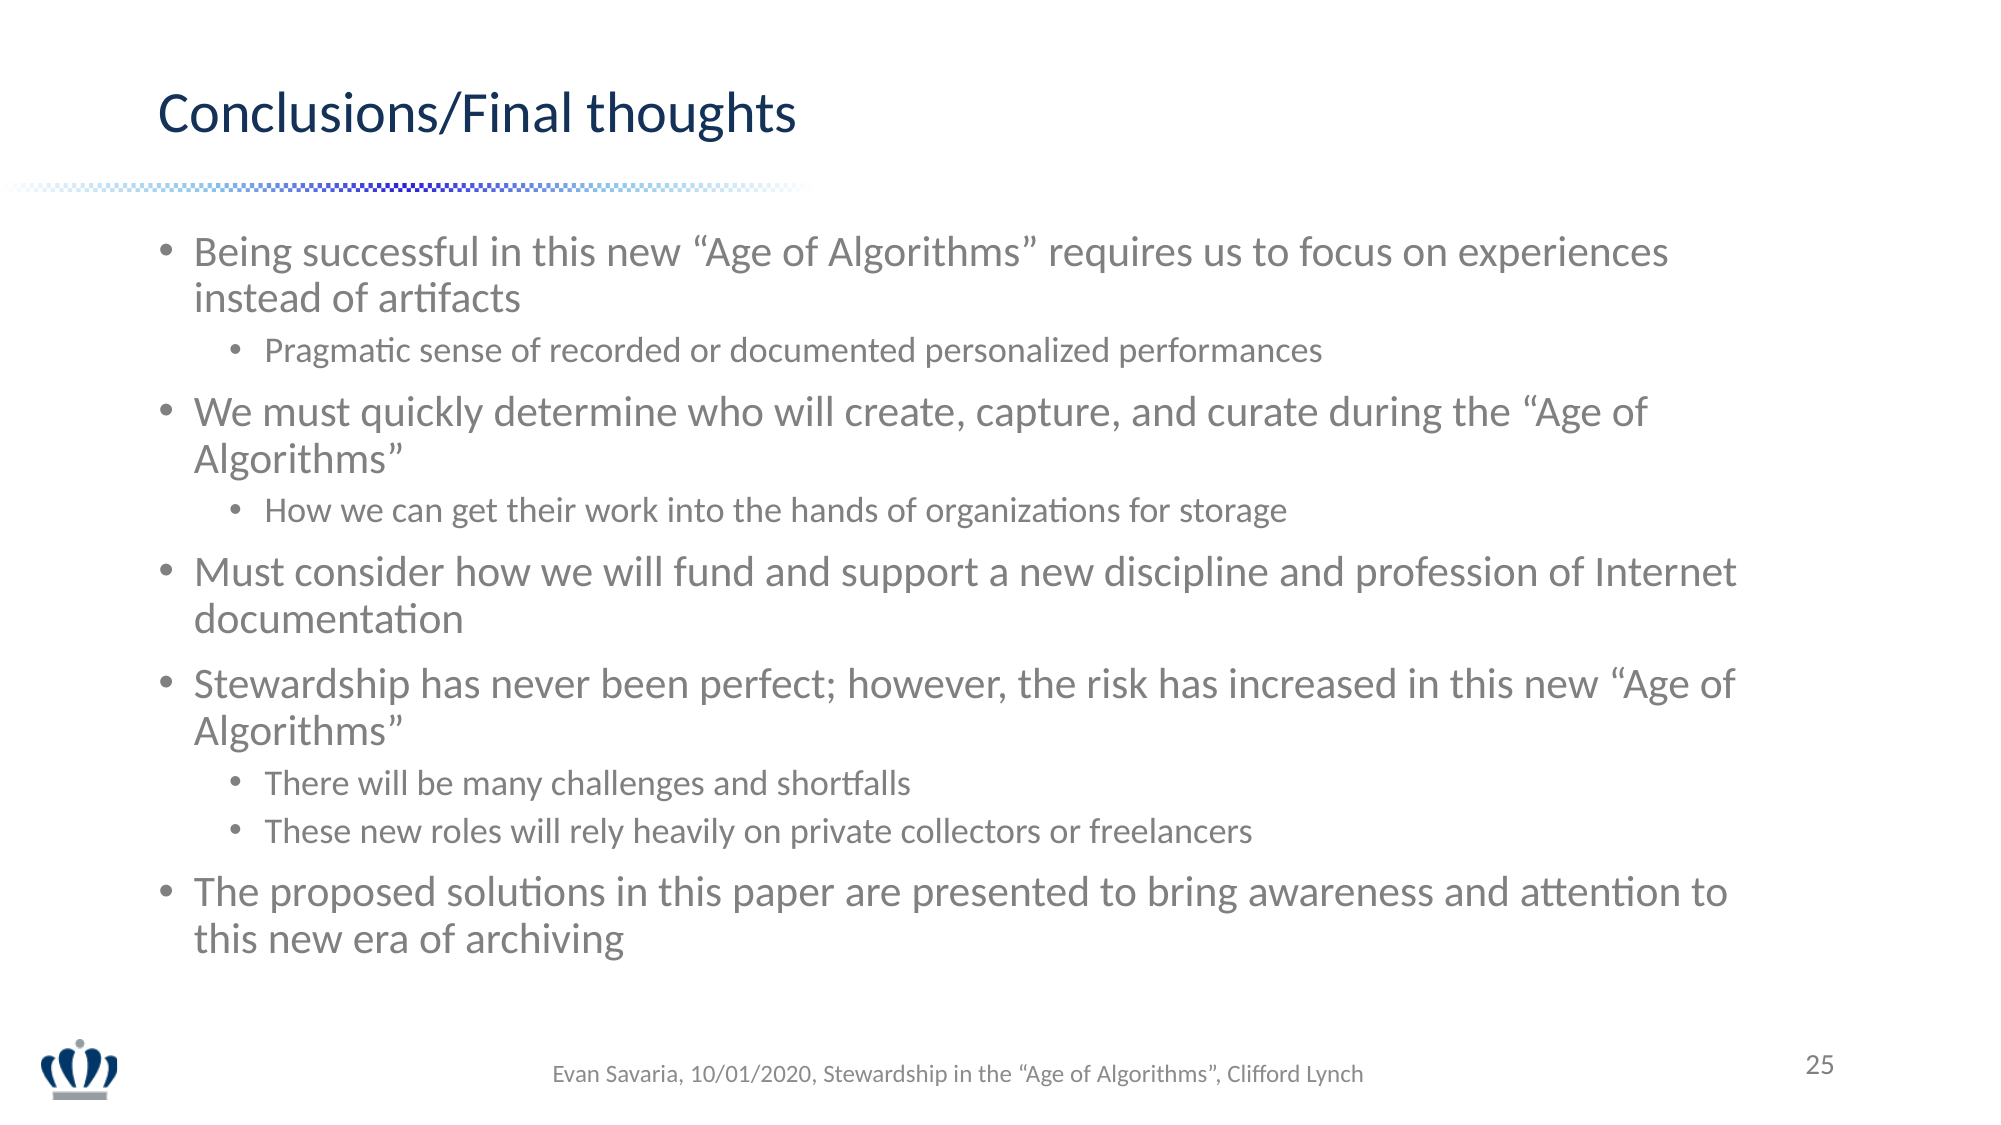

Conclusions/Final thoughts

Being successful in this new “Age of Algorithms” requires us to focus on experiences instead of artifacts
Pragmatic sense of recorded or documented personalized performances
We must quickly determine who will create, capture, and curate during the “Age of Algorithms”
How we can get their work into the hands of organizations for storage
Must consider how we will fund and support a new discipline and profession of Internet documentation
Stewardship has never been perfect; however, the risk has increased in this new “Age of Algorithms”
There will be many challenges and shortfalls
These new roles will rely heavily on private collectors or freelancers
The proposed solutions in this paper are presented to bring awareness and attention to this new era of archiving
25
Evan Savaria, 10/01/2020, Stewardship in the “Age of Algorithms”, Clifford Lynch